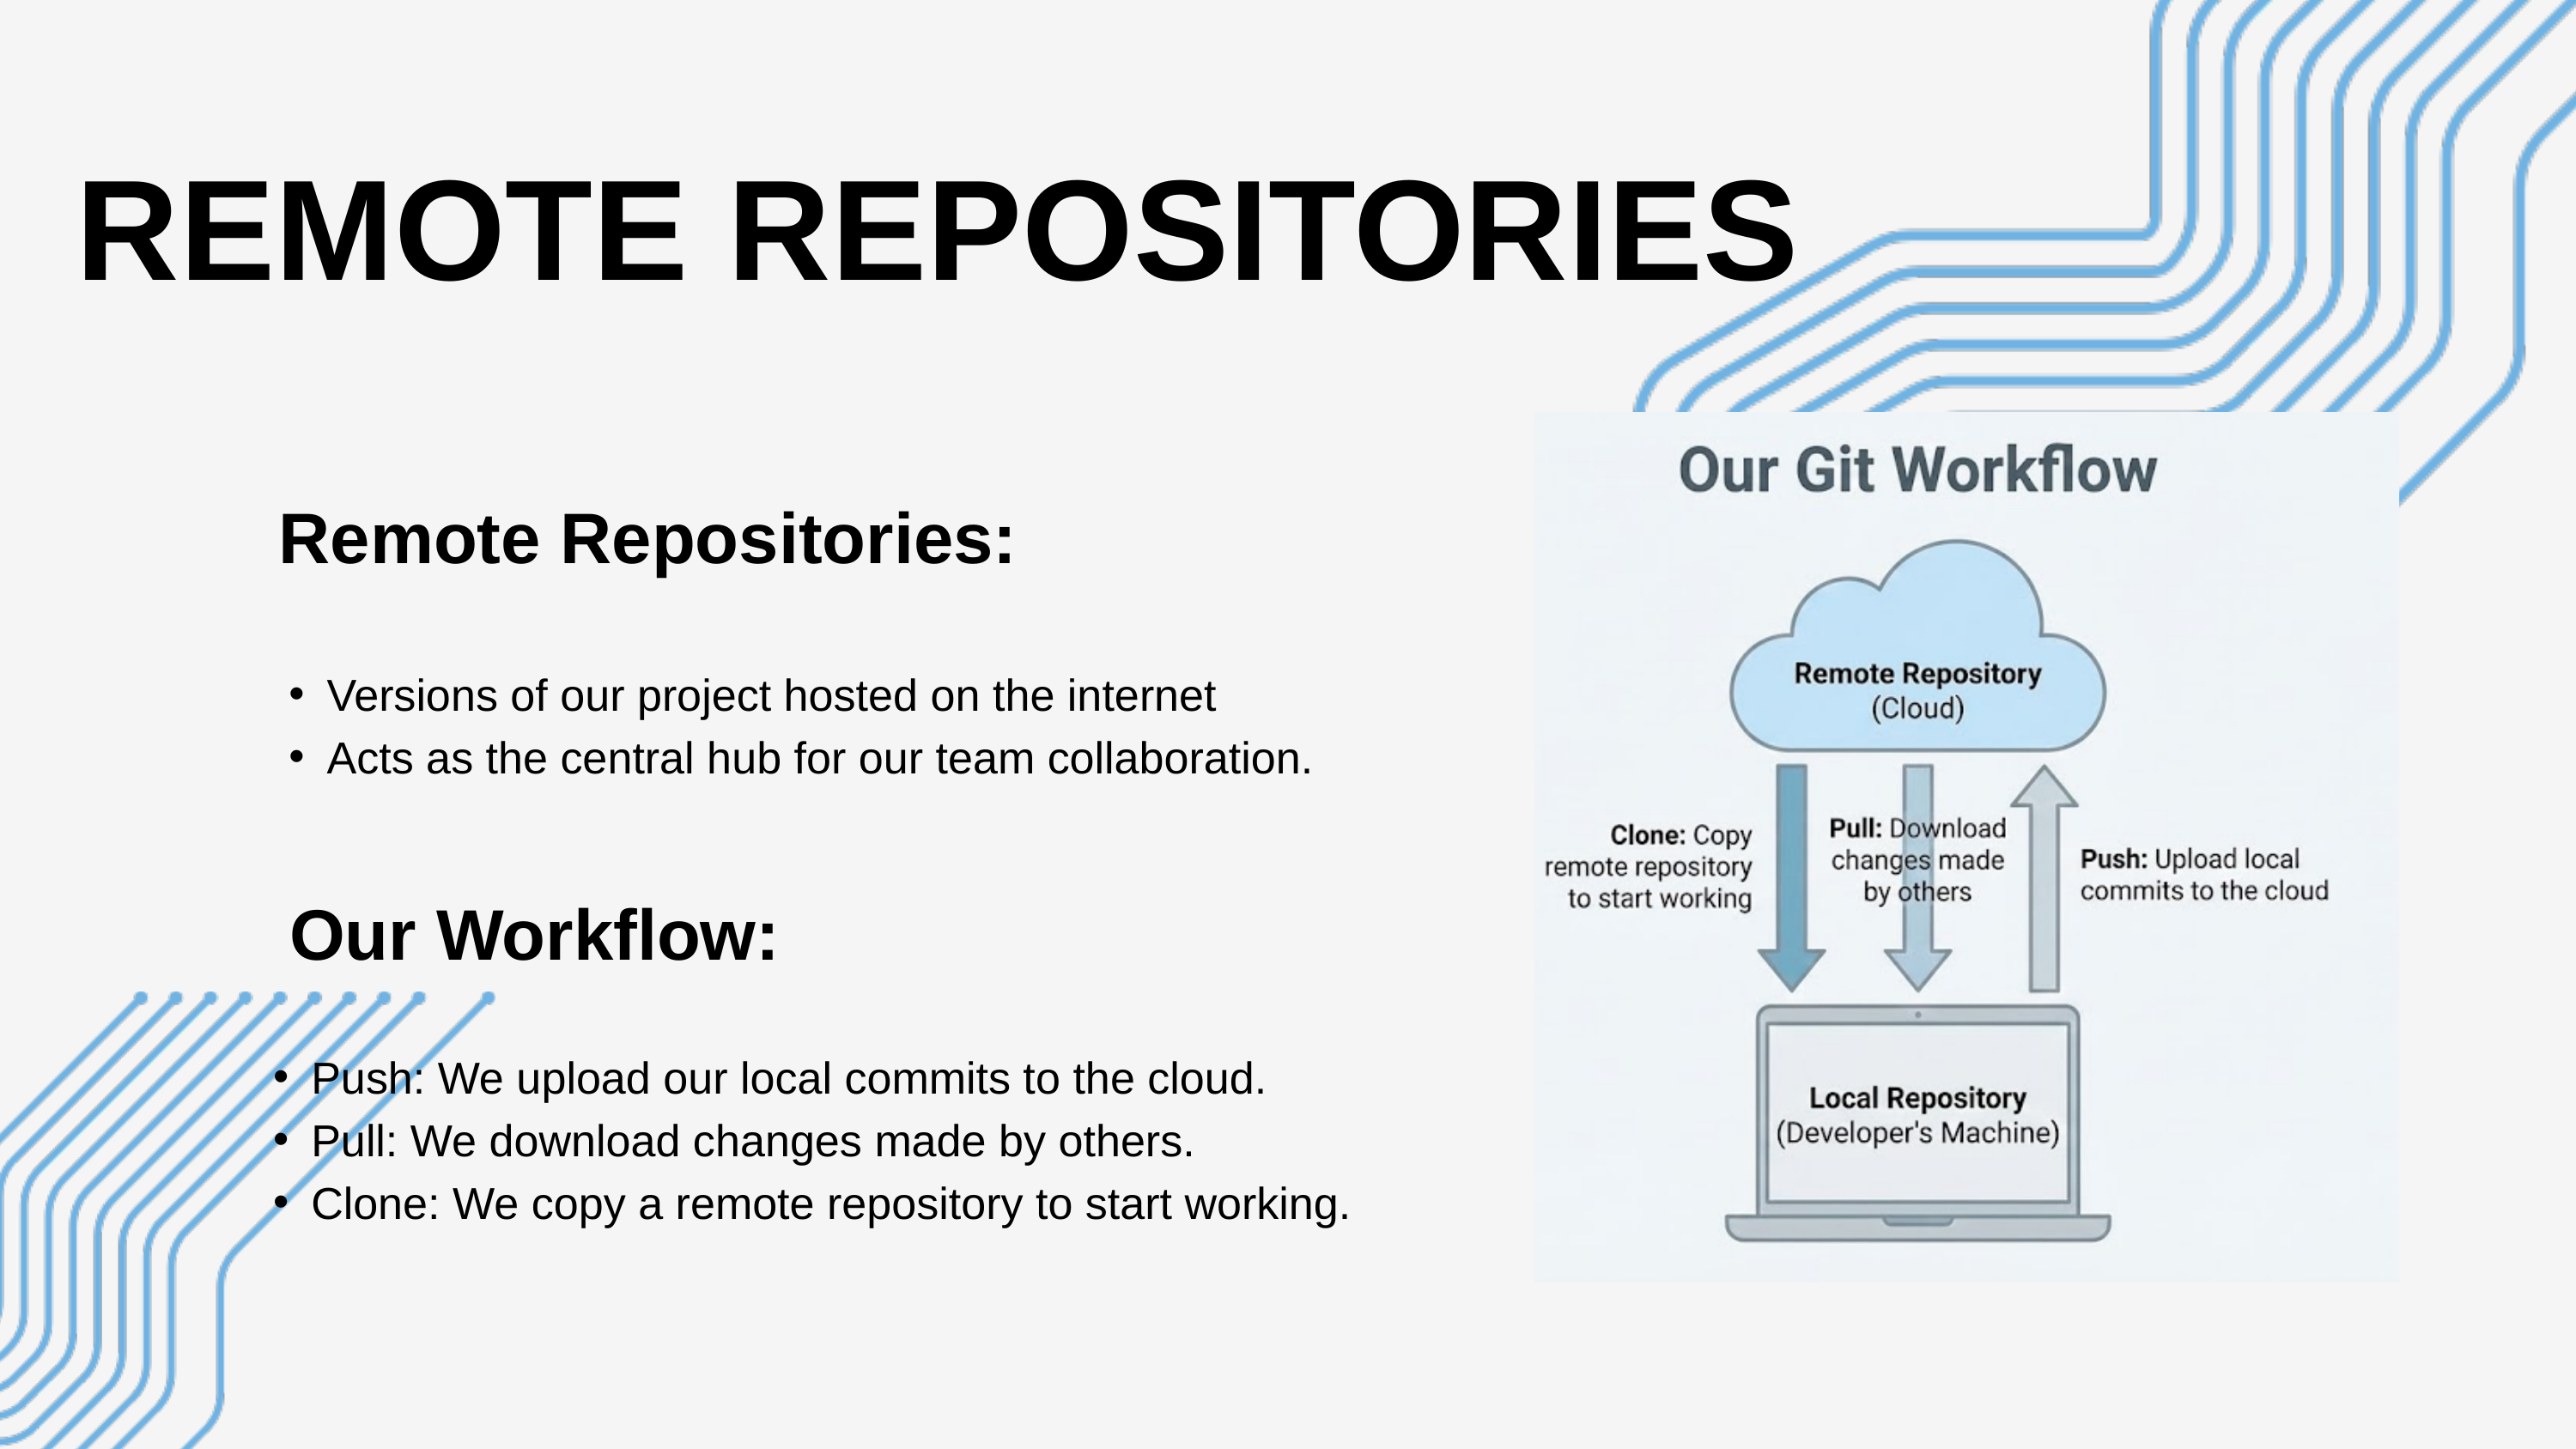

REMOTE REPOSITORIES

Remote Repositories:
Versions of our project hosted on the internet
Acts as the central hub for our team collaboration.
Our Workflow:

Push: We upload our local commits to the cloud.
Pull: We download changes made by others.
Clone: We copy a remote repository to start working.